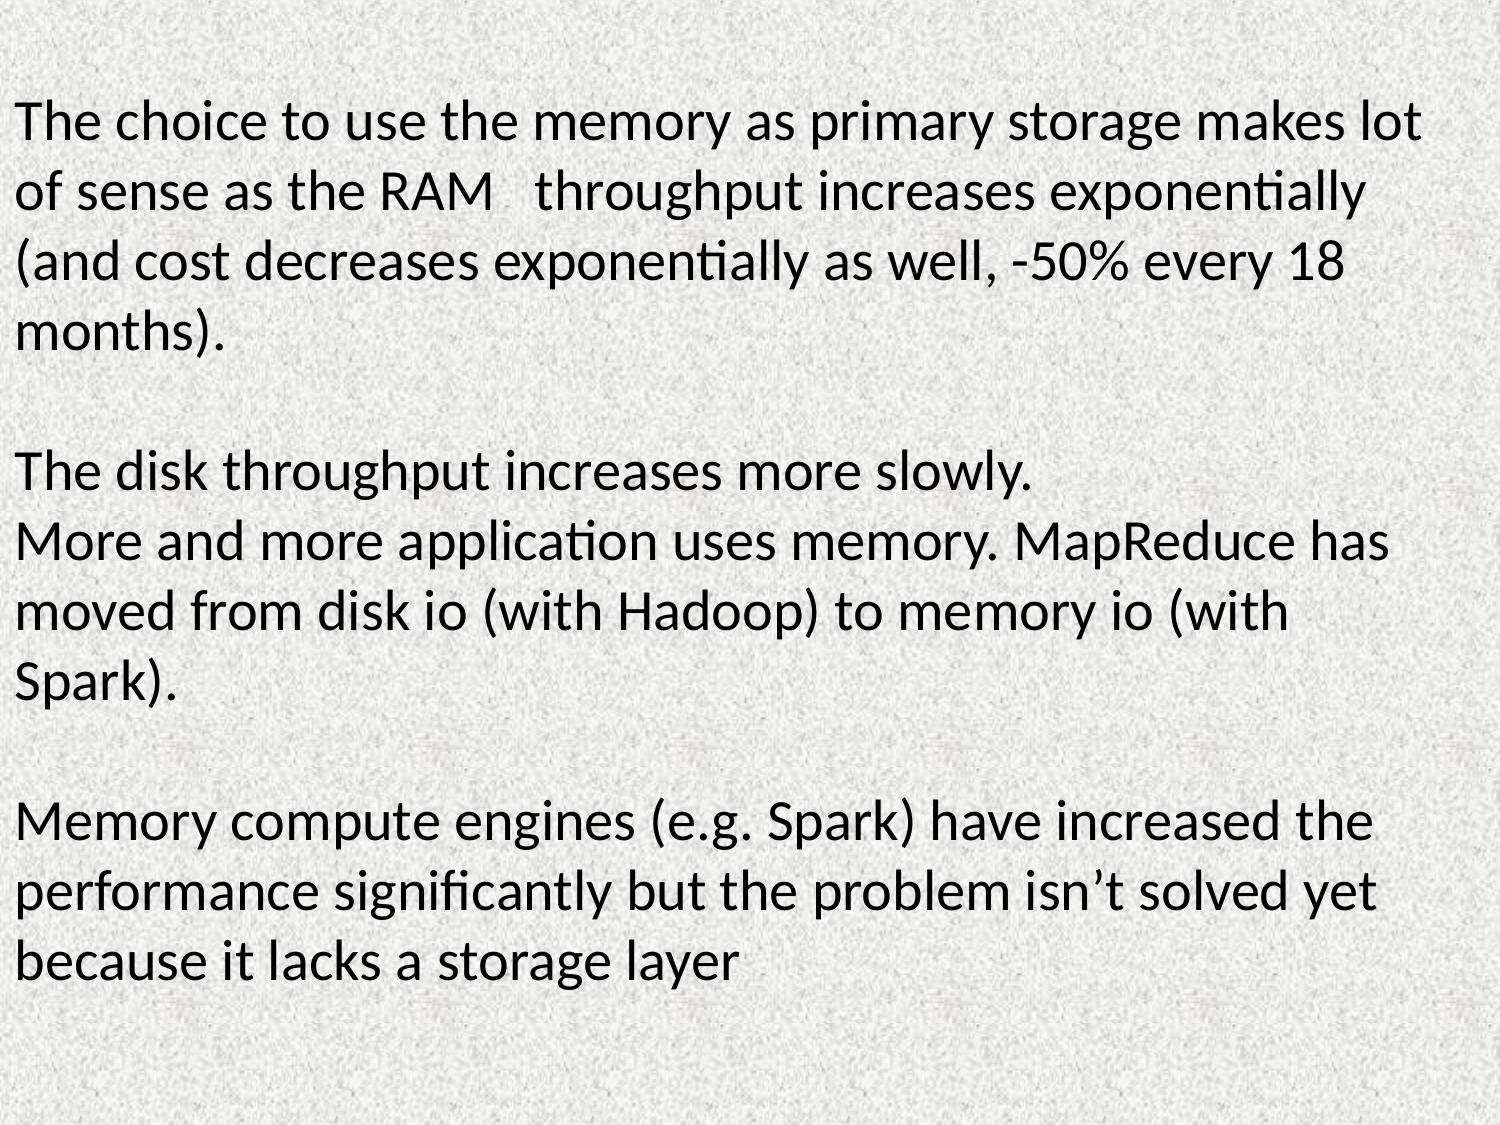

The choice to use the memory as primary storage makes lot of sense as the RAM   throughput increases exponentially (and cost decreases exponentially as well, -50% every 18 months).

The disk throughput increases more slowly.
More and more application uses memory. MapReduce has moved from disk io (with Hadoop) to memory io (with Spark).

Memory compute engines (e.g. Spark) have increased the performance significantly but the problem isn’t solved yet because it lacks a storage layer